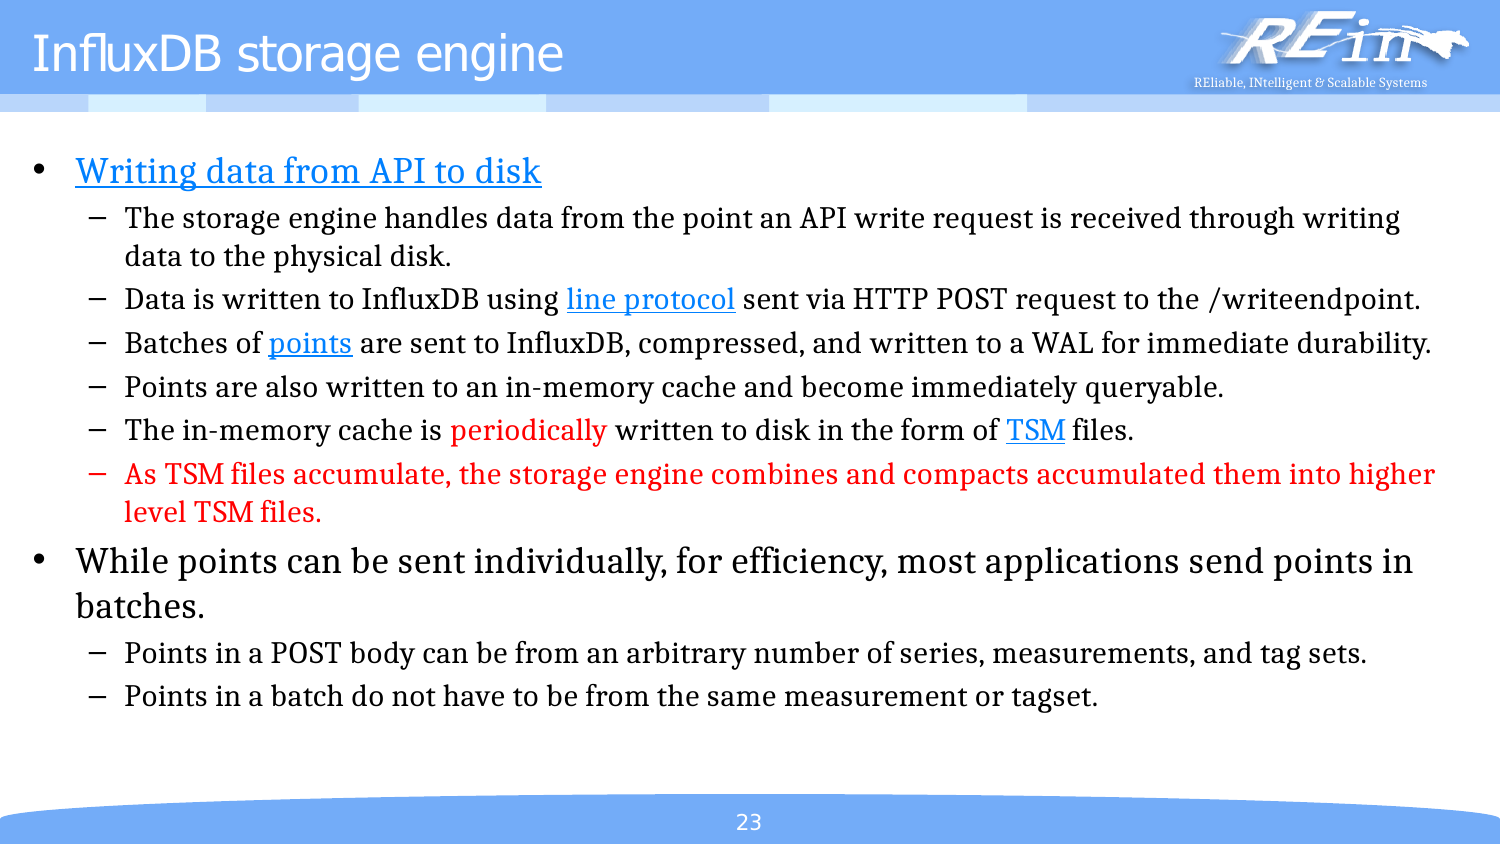

# InfluxDB storage engine
Writing data from API to disk
The storage engine handles data from the point an API write request is received through writing data to the physical disk.
Data is written to InfluxDB using line protocol sent via HTTP POST request to the /writeendpoint.
Batches of points are sent to InfluxDB, compressed, and written to a WAL for immediate durability.
Points are also written to an in-memory cache and become immediately queryable.
The in-memory cache is periodically written to disk in the form of TSM files.
As TSM files accumulate, the storage engine combines and compacts accumulated them into higher level TSM files.
While points can be sent individually, for efficiency, most applications send points in batches.
Points in a POST body can be from an arbitrary number of series, measurements, and tag sets.
Points in a batch do not have to be from the same measurement or tagset.

23